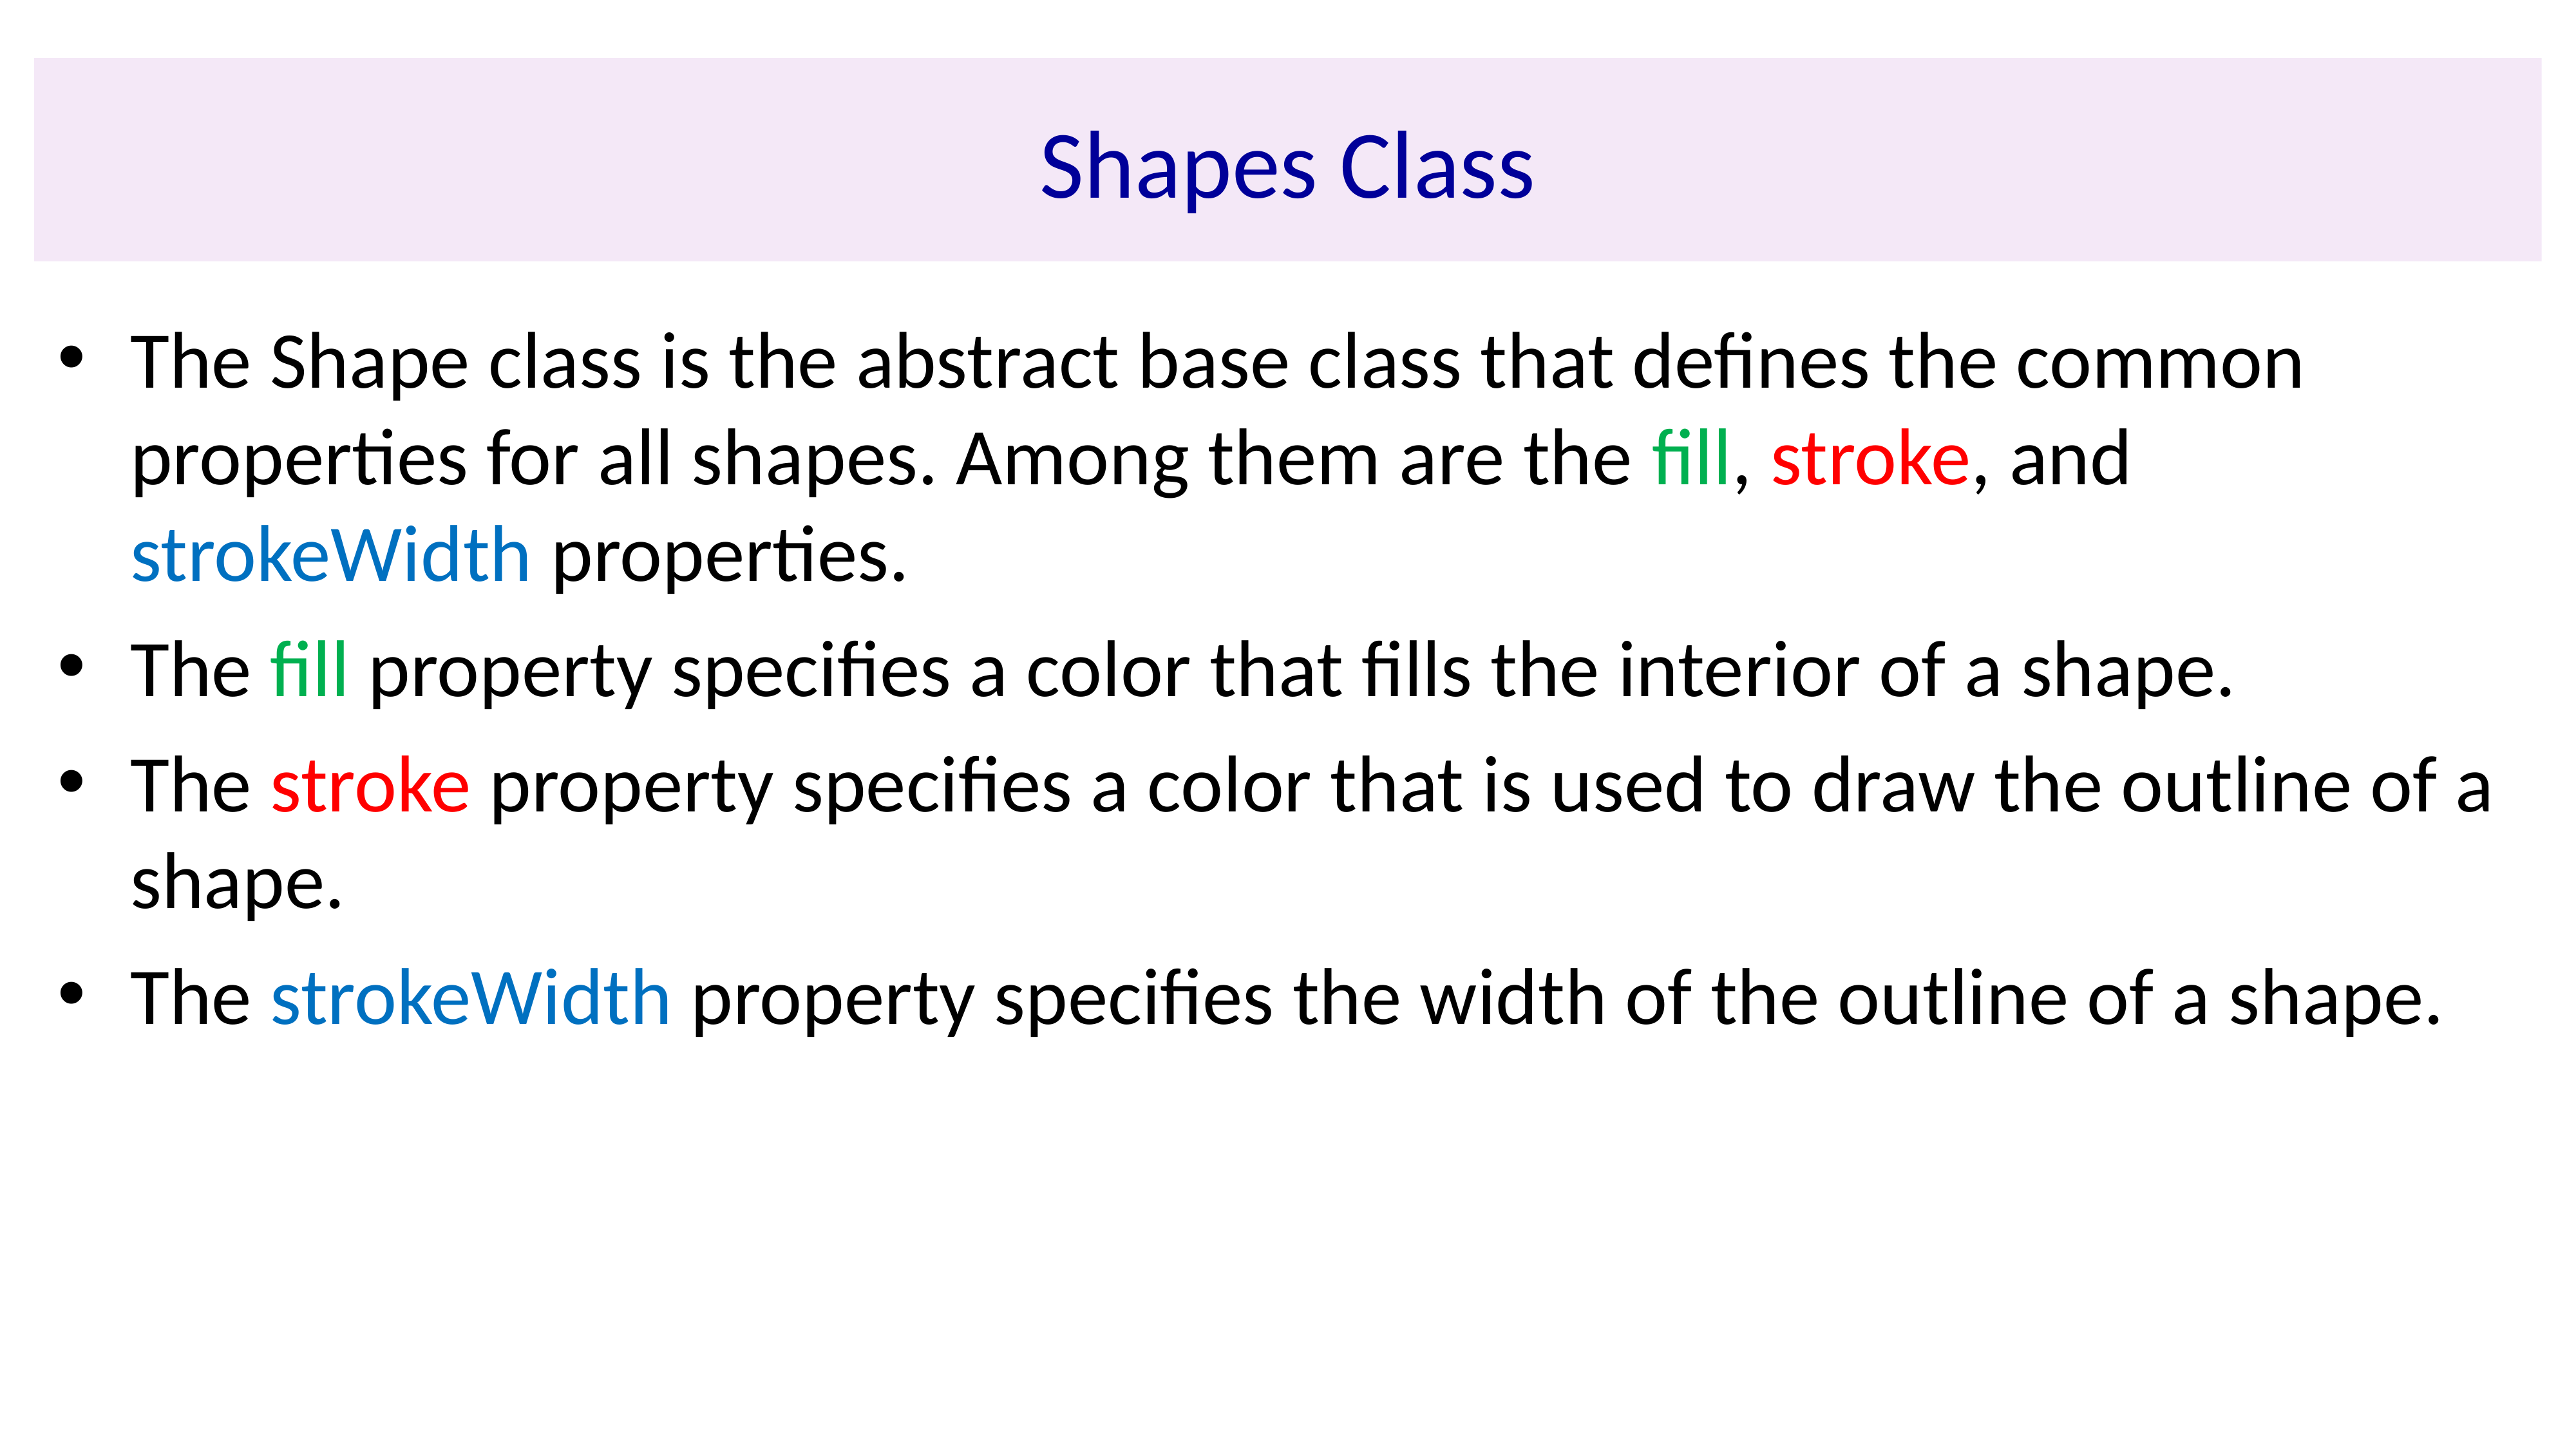

# Shapes Class
The Shape class is the abstract base class that defines the common properties for all shapes. Among them are the fill, stroke, and strokeWidth properties.
The fill property specifies a color that fills the interior of a shape.
The stroke property specifies a color that is used to draw the outline of a shape.
The strokeWidth property specifies the width of the outline of a shape.